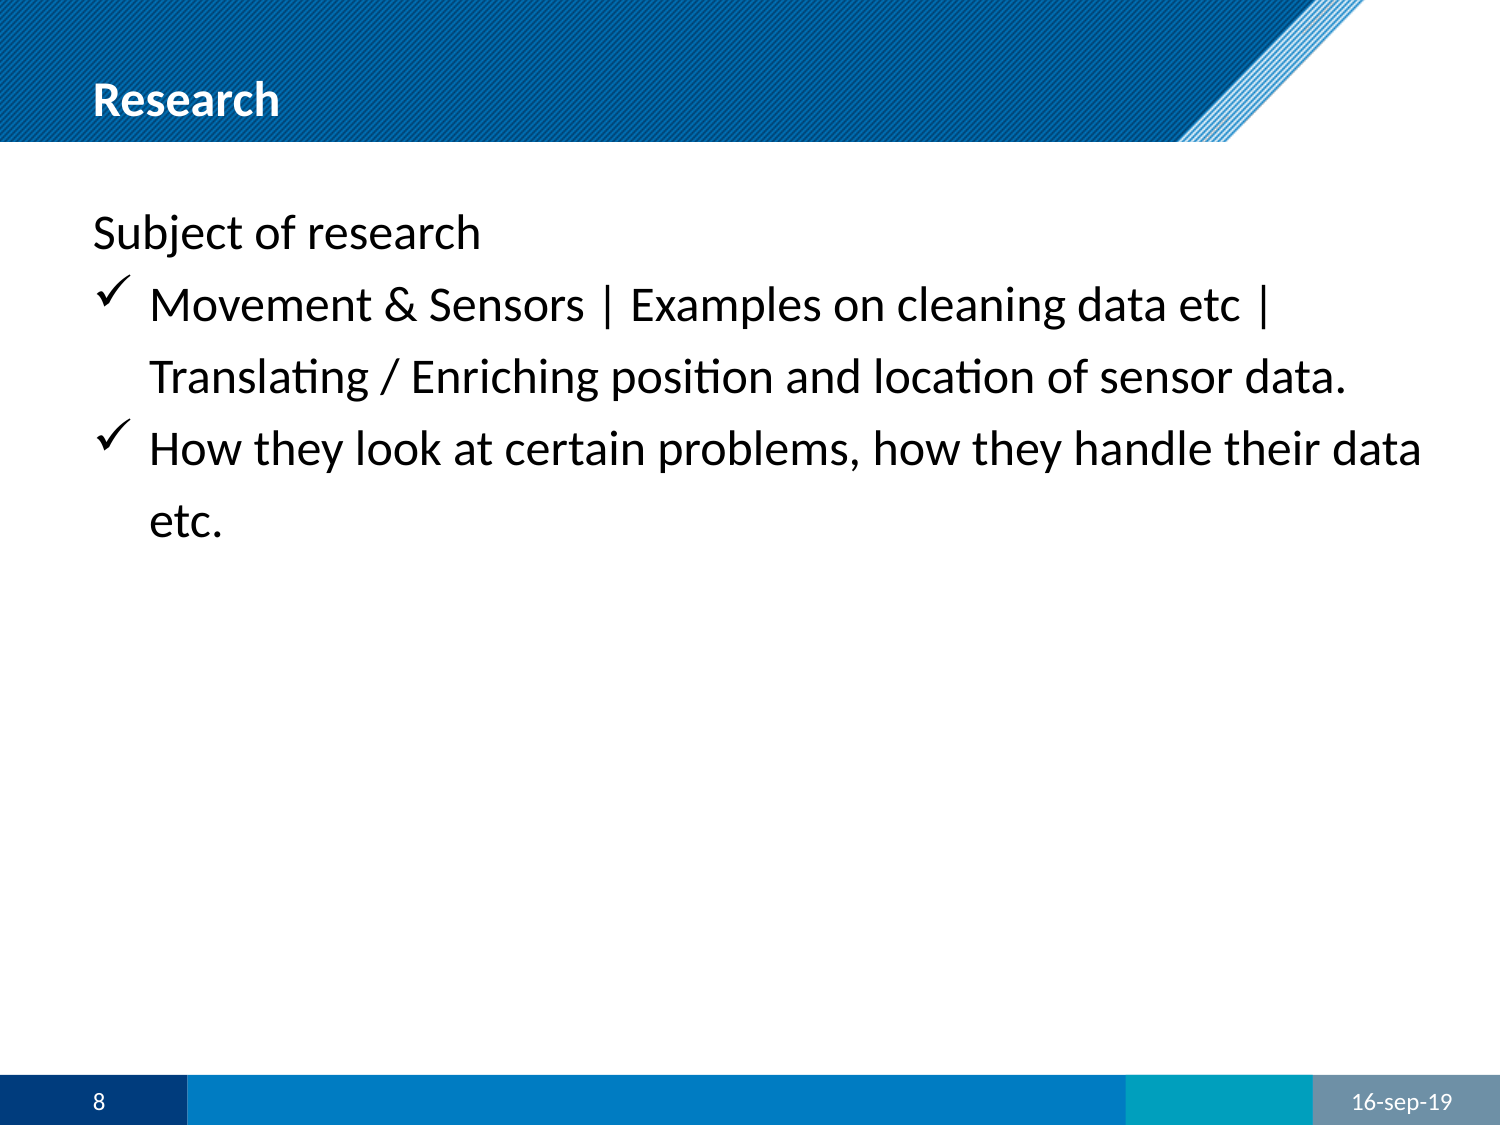

# Research
Subject of research
Movement & Sensors | Examples on cleaning data etc | Translating / Enriching position and location of sensor data.
How they look at certain problems, how they handle their data etc.
8
16-sep-19